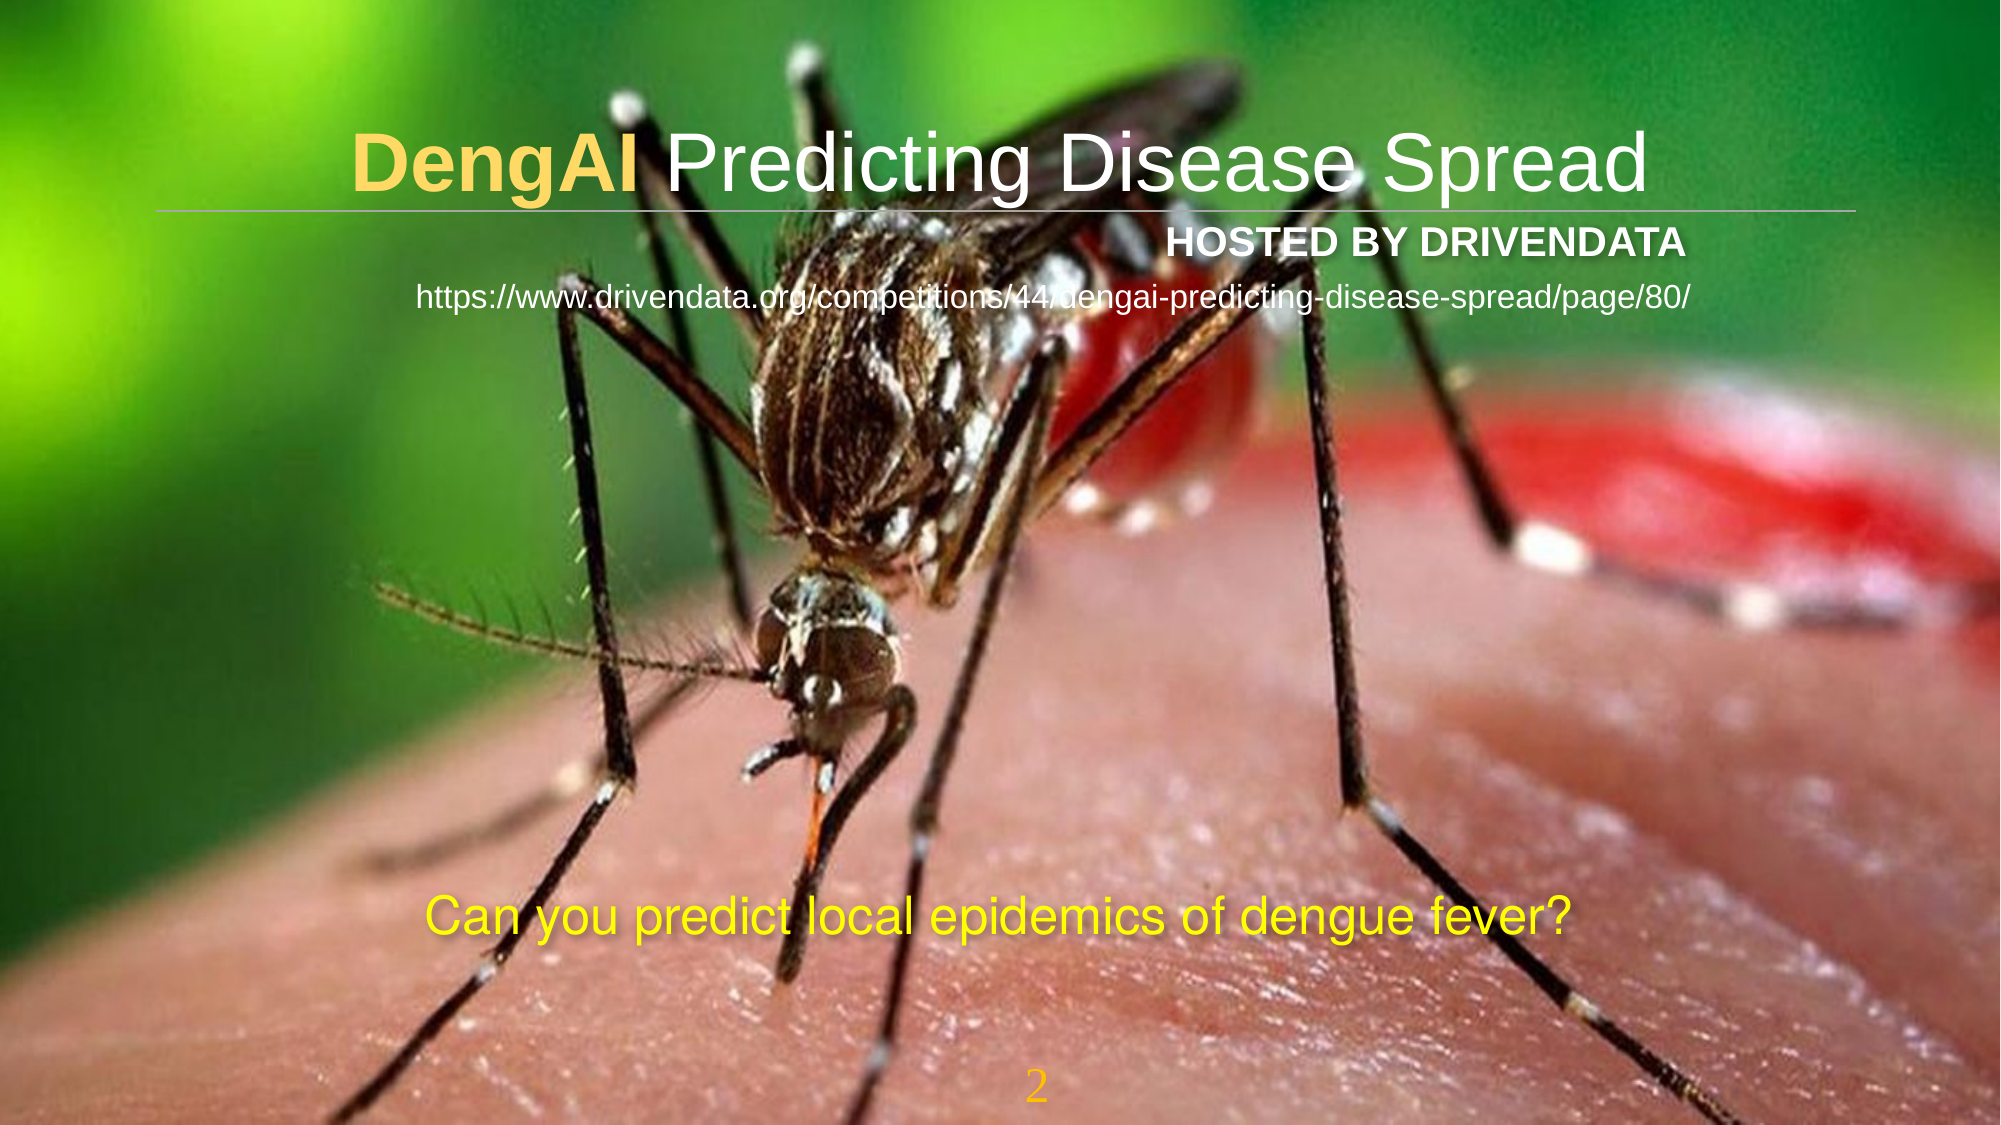

# DengAI Predicting Disease Spread
HOSTED BY DRIVENDATA
https://www.drivendata.org/competitions/44/dengai-predicting-disease-spread/page/80/
Can you predict local epidemics of dengue fever?
2